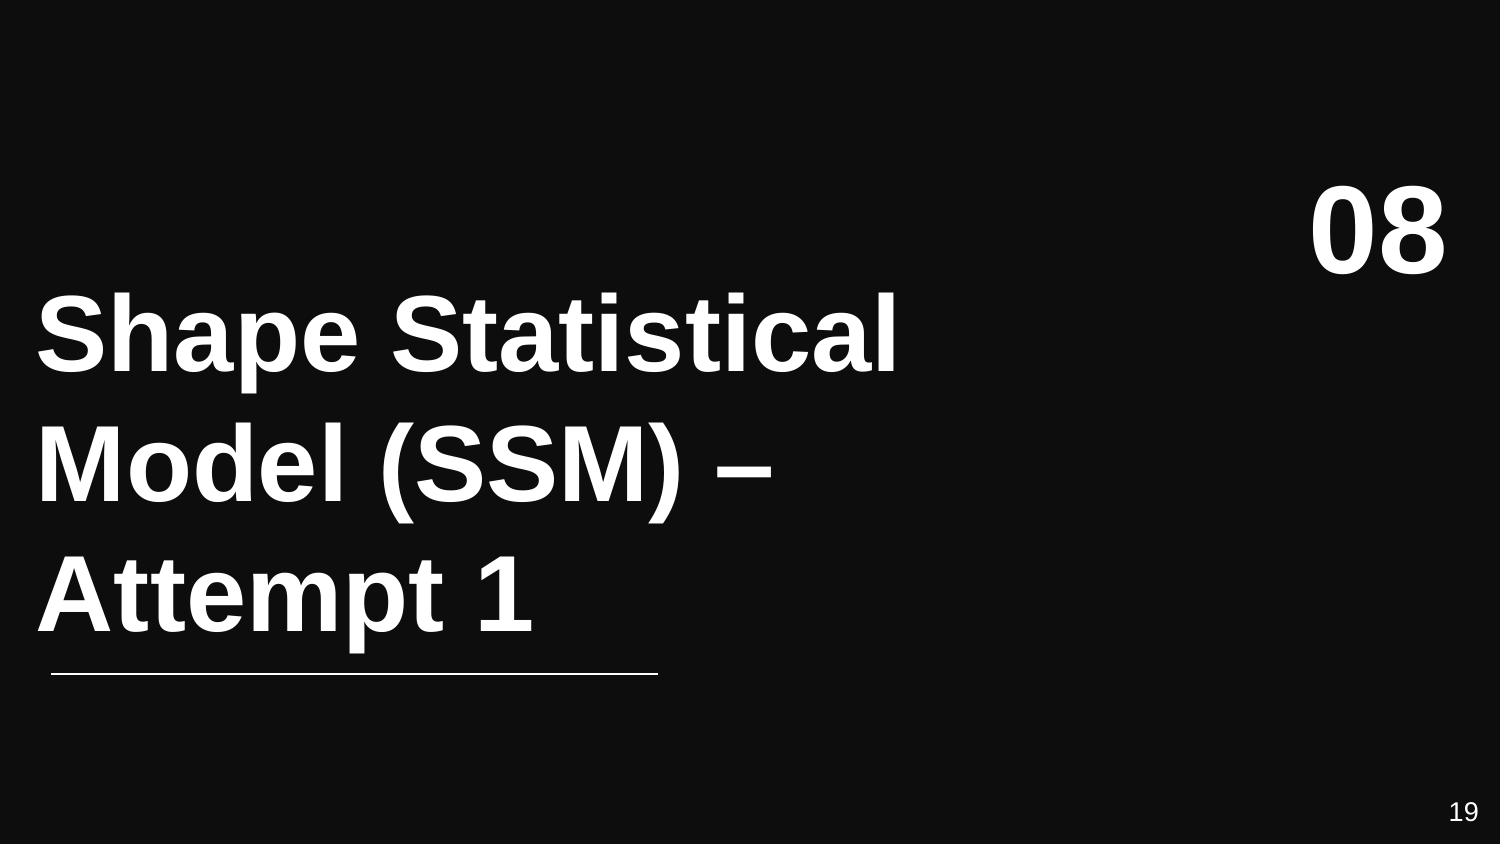

08
# Shape Statistical Model (SSM) – Attempt 1
19